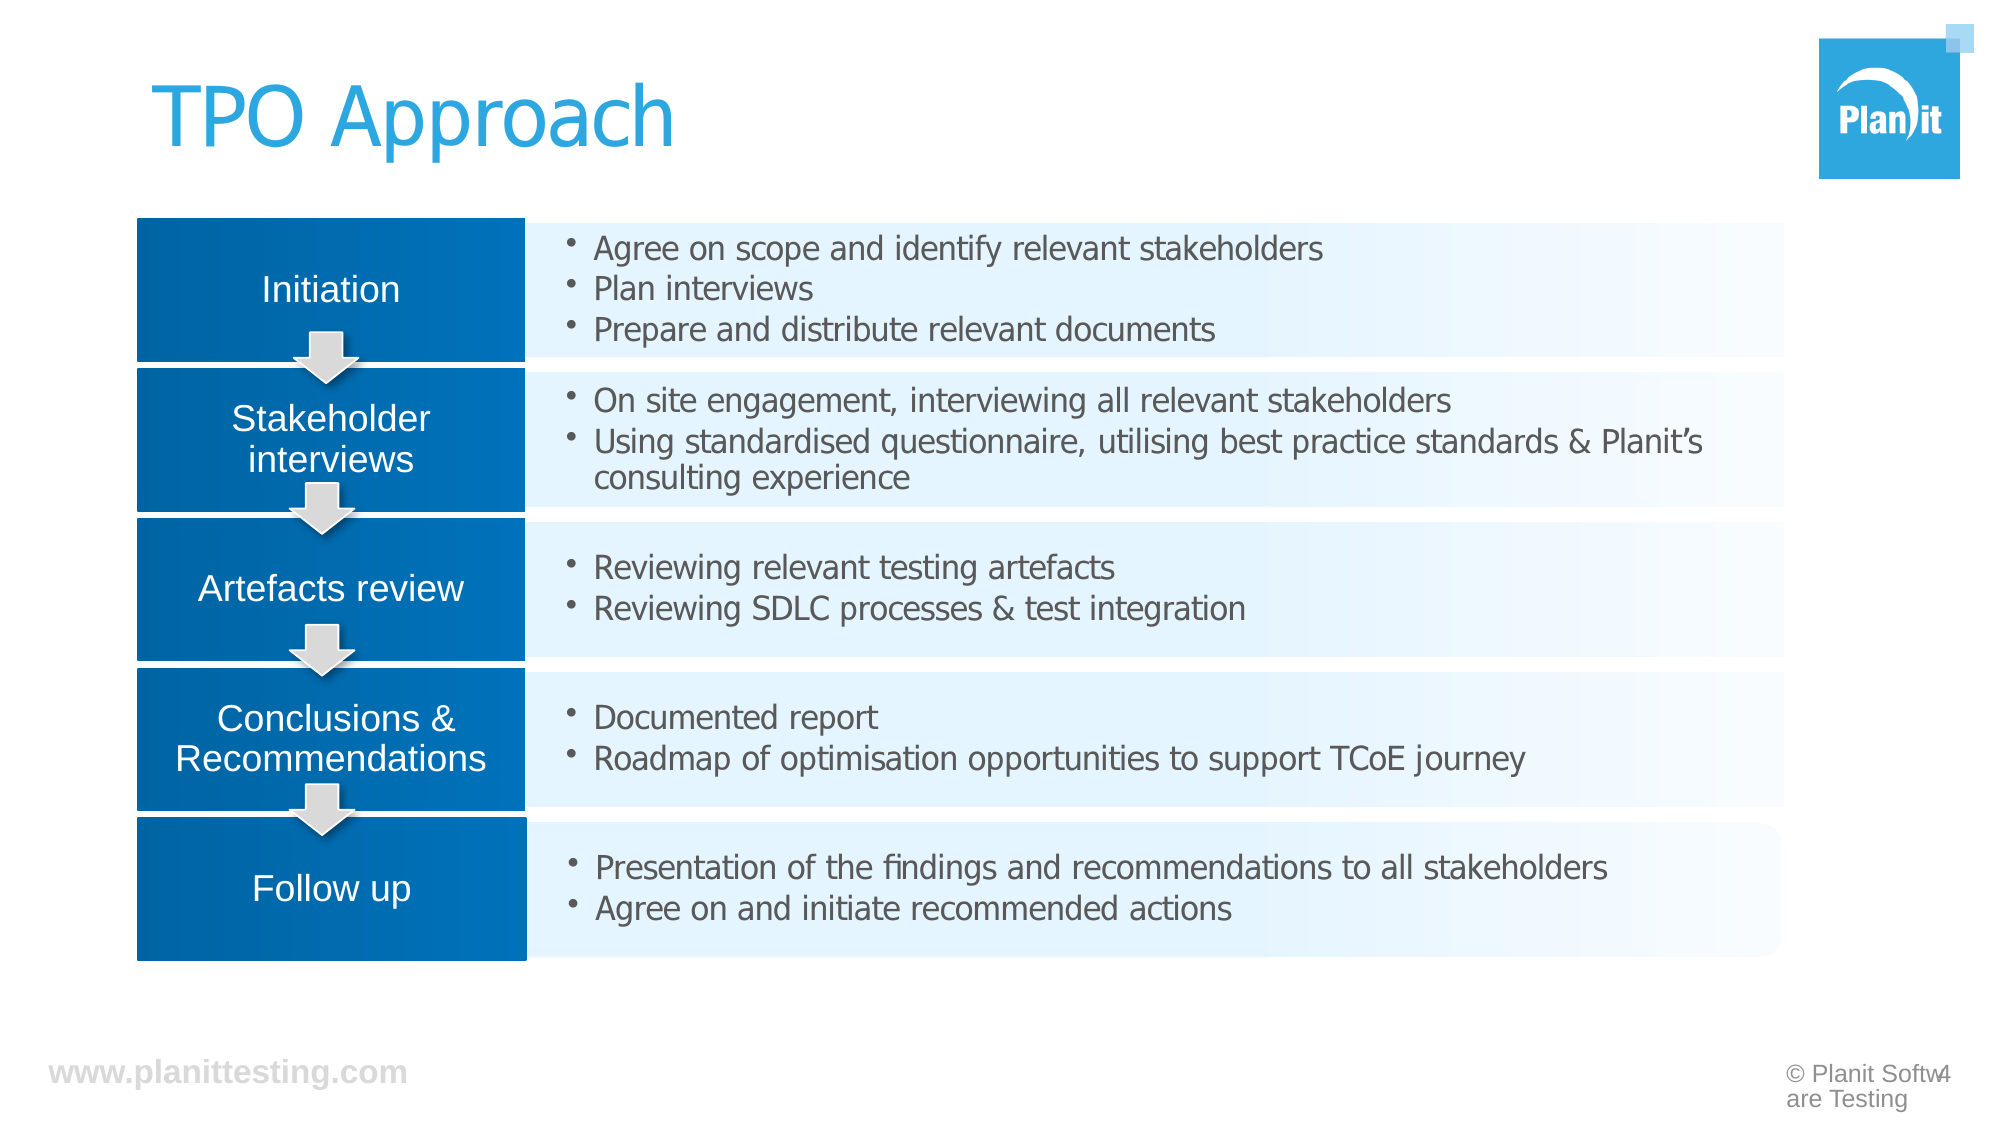

# TPO Approach
Agree on scope and identify relevant stakeholders
Plan interviews
Prepare and distribute relevant documents
Initiation
On site engagement, interviewing all relevant stakeholders
Using standardised questionnaire, utilising best practice standards & Planit’s consulting experience
Stakeholder interviews
Reviewing relevant testing artefacts
Reviewing SDLC processes & test integration
Artefacts review
Documented report
Roadmap of optimisation opportunities to support TCoE journey
 Conclusions & Recommendations
Presentation of the findings and recommendations to all stakeholders
Agree on and initiate recommended actions
Follow up

© Planit Software Testing
4